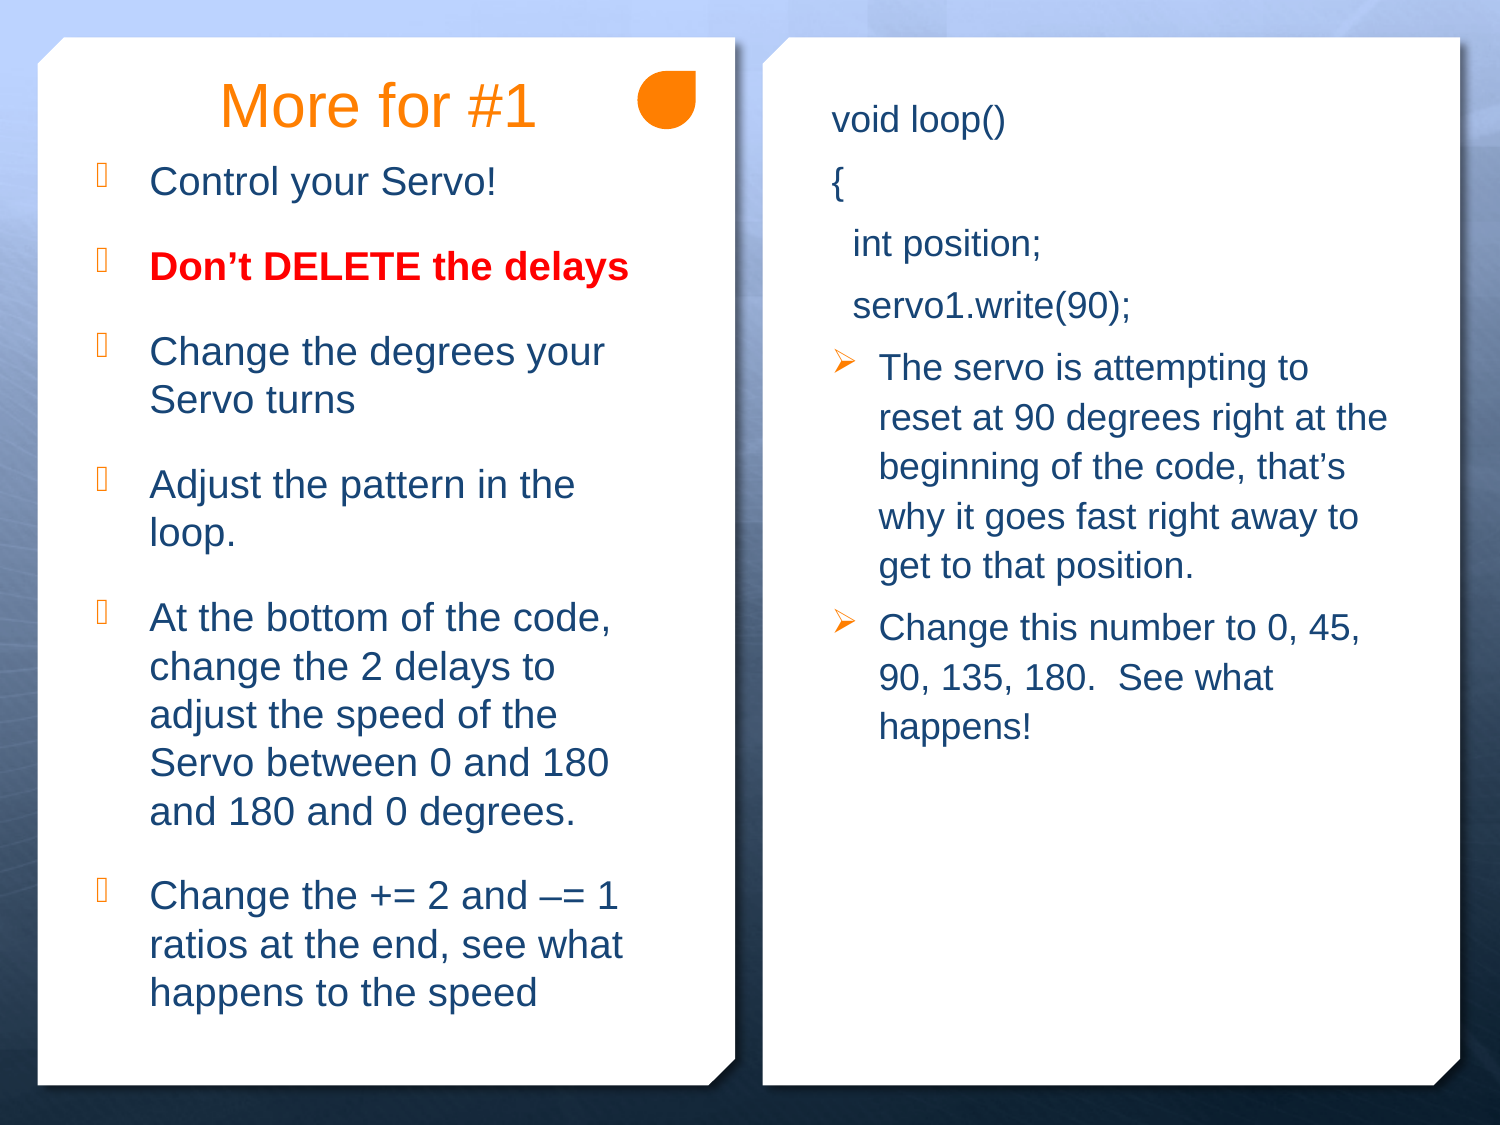

# More for #1
void loop()
{
  int position;
  servo1.write(90);
The servo is attempting to reset at 90 degrees right at the beginning of the code, that’s why it goes fast right away to get to that position.
Change this number to 0, 45, 90, 135, 180.  See what happens!
Control your Servo!
Don’t DELETE the delays
Change the degrees your Servo turns
Adjust the pattern in the loop.
At the bottom of the code, change the 2 delays to adjust the speed of the Servo between 0 and 180 and 180 and 0 degrees.
Change the += 2 and –= 1 ratios at the end, see what happens to the speed